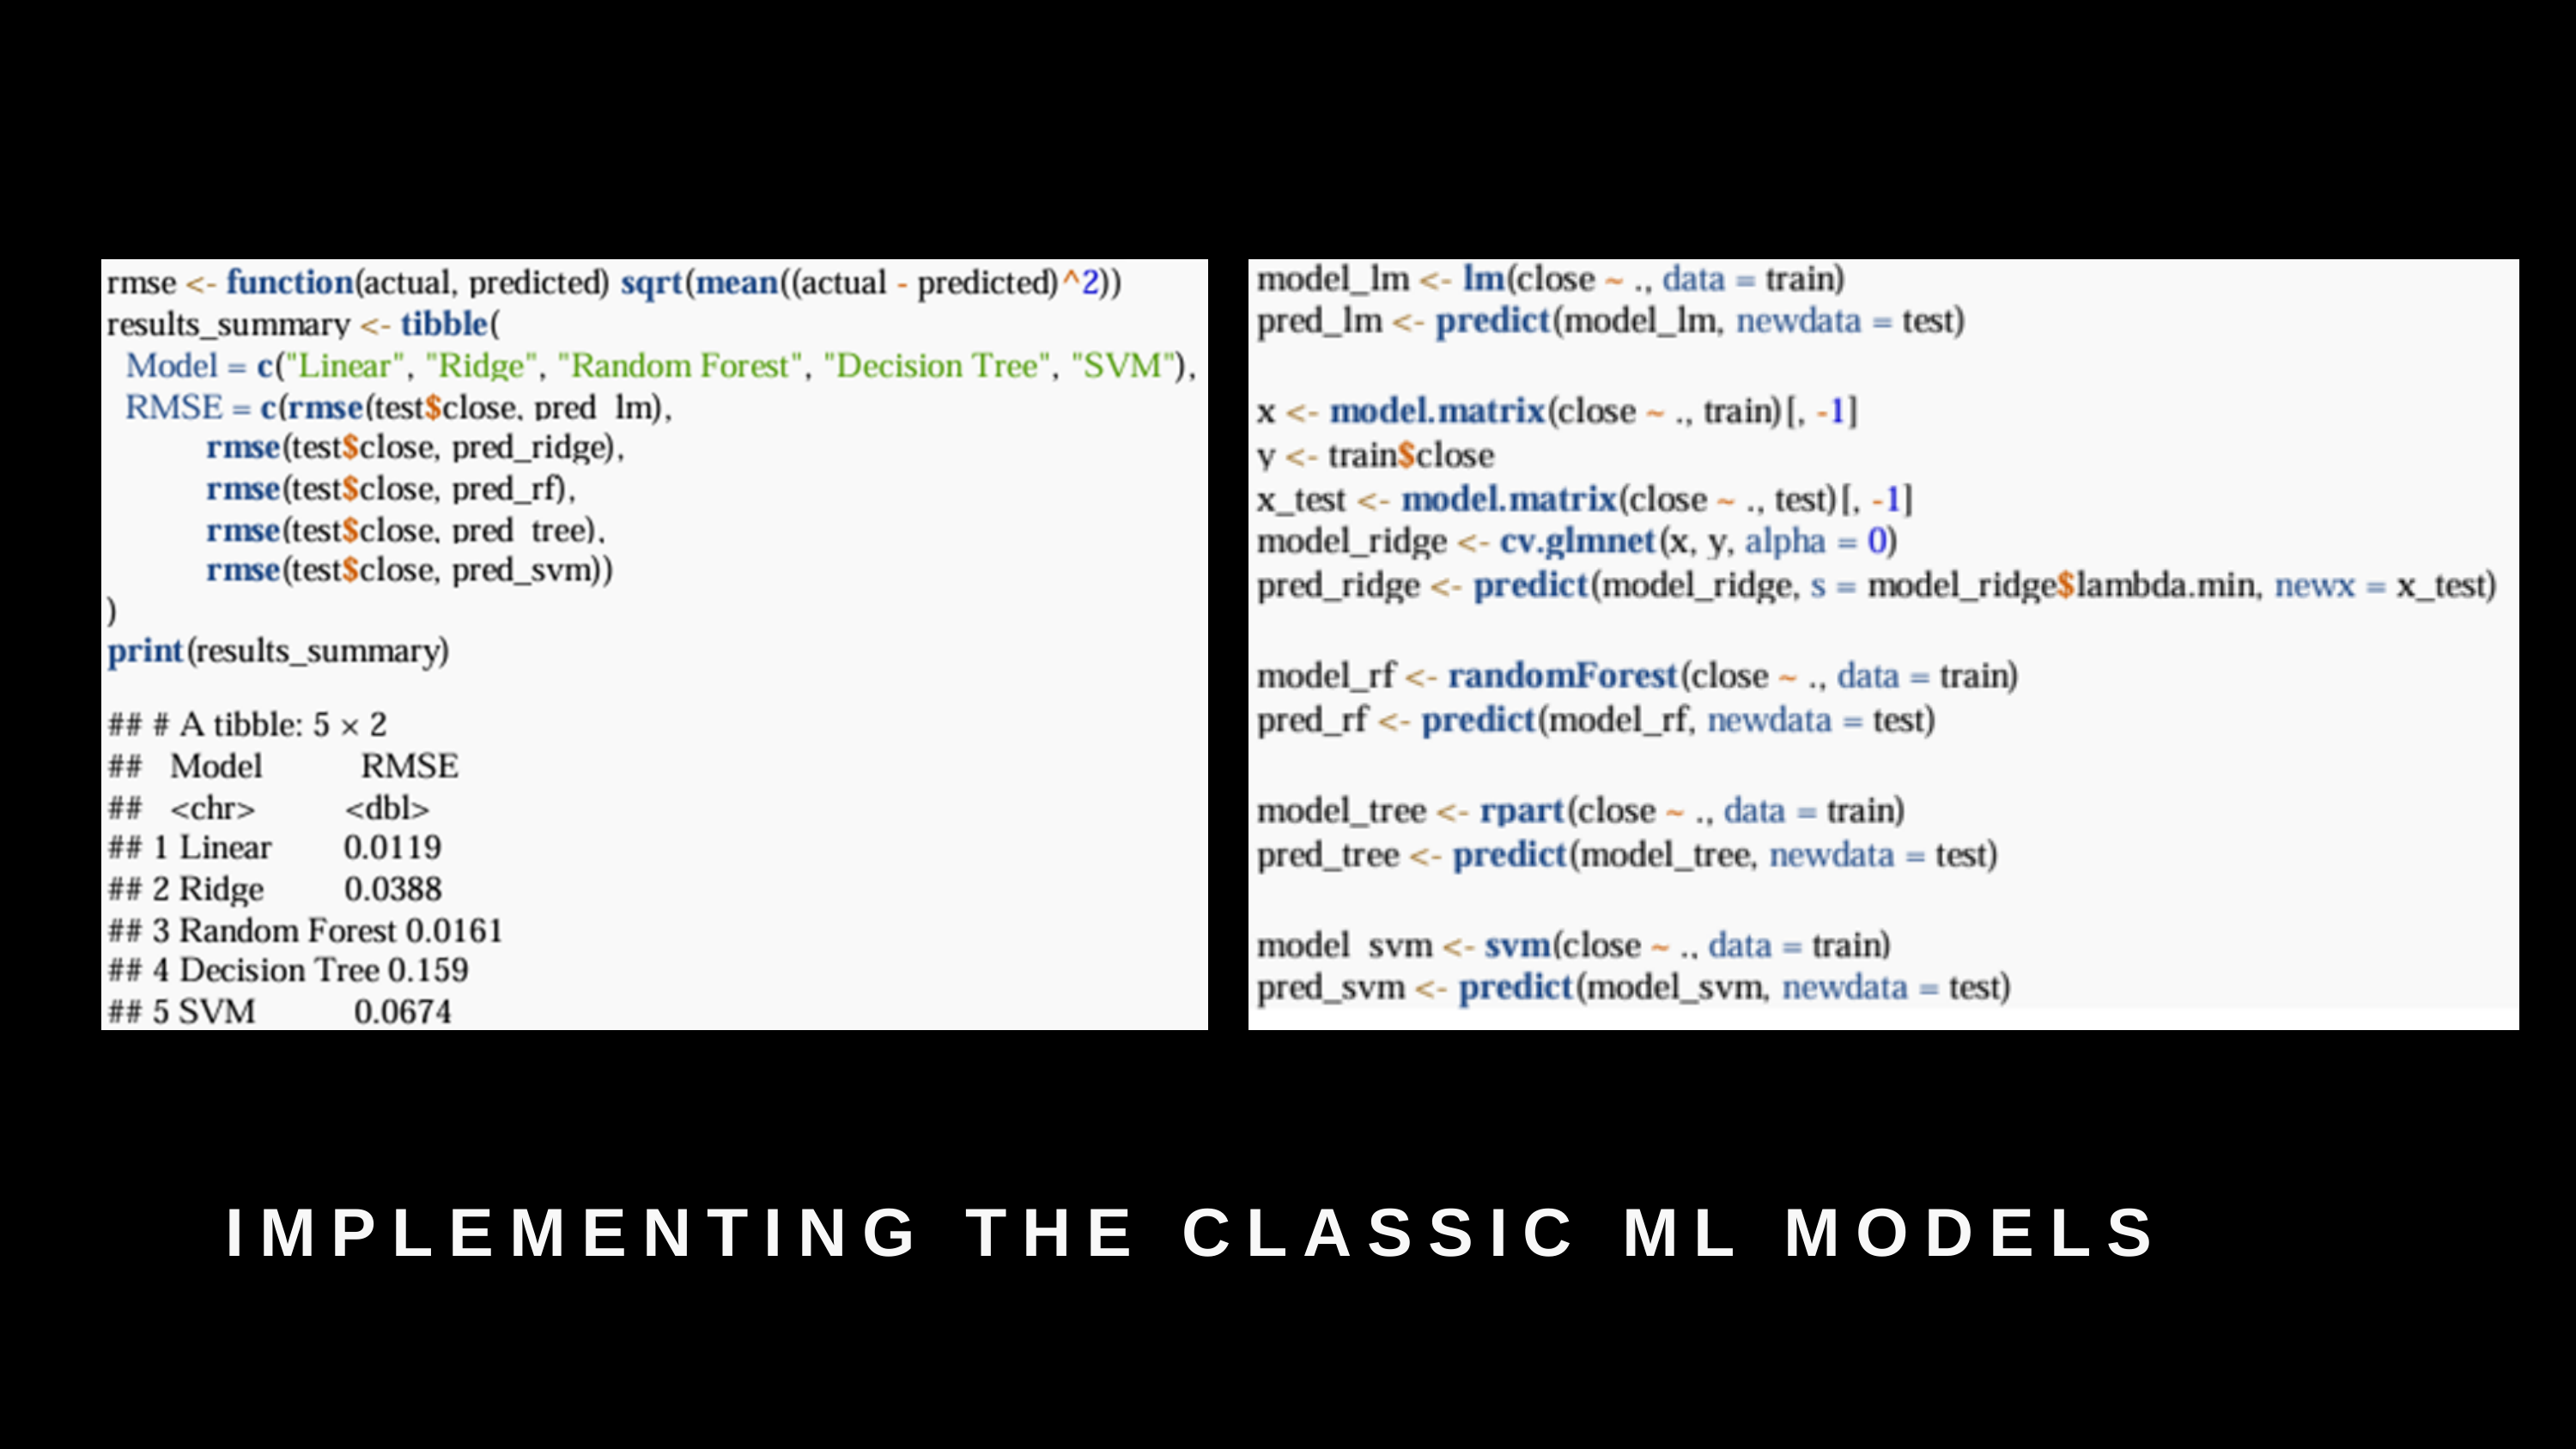

IMPLEMENTING THE CLASSIC ML MODELSTHE CLASI SBRUR PARAGRAPH TEXTT